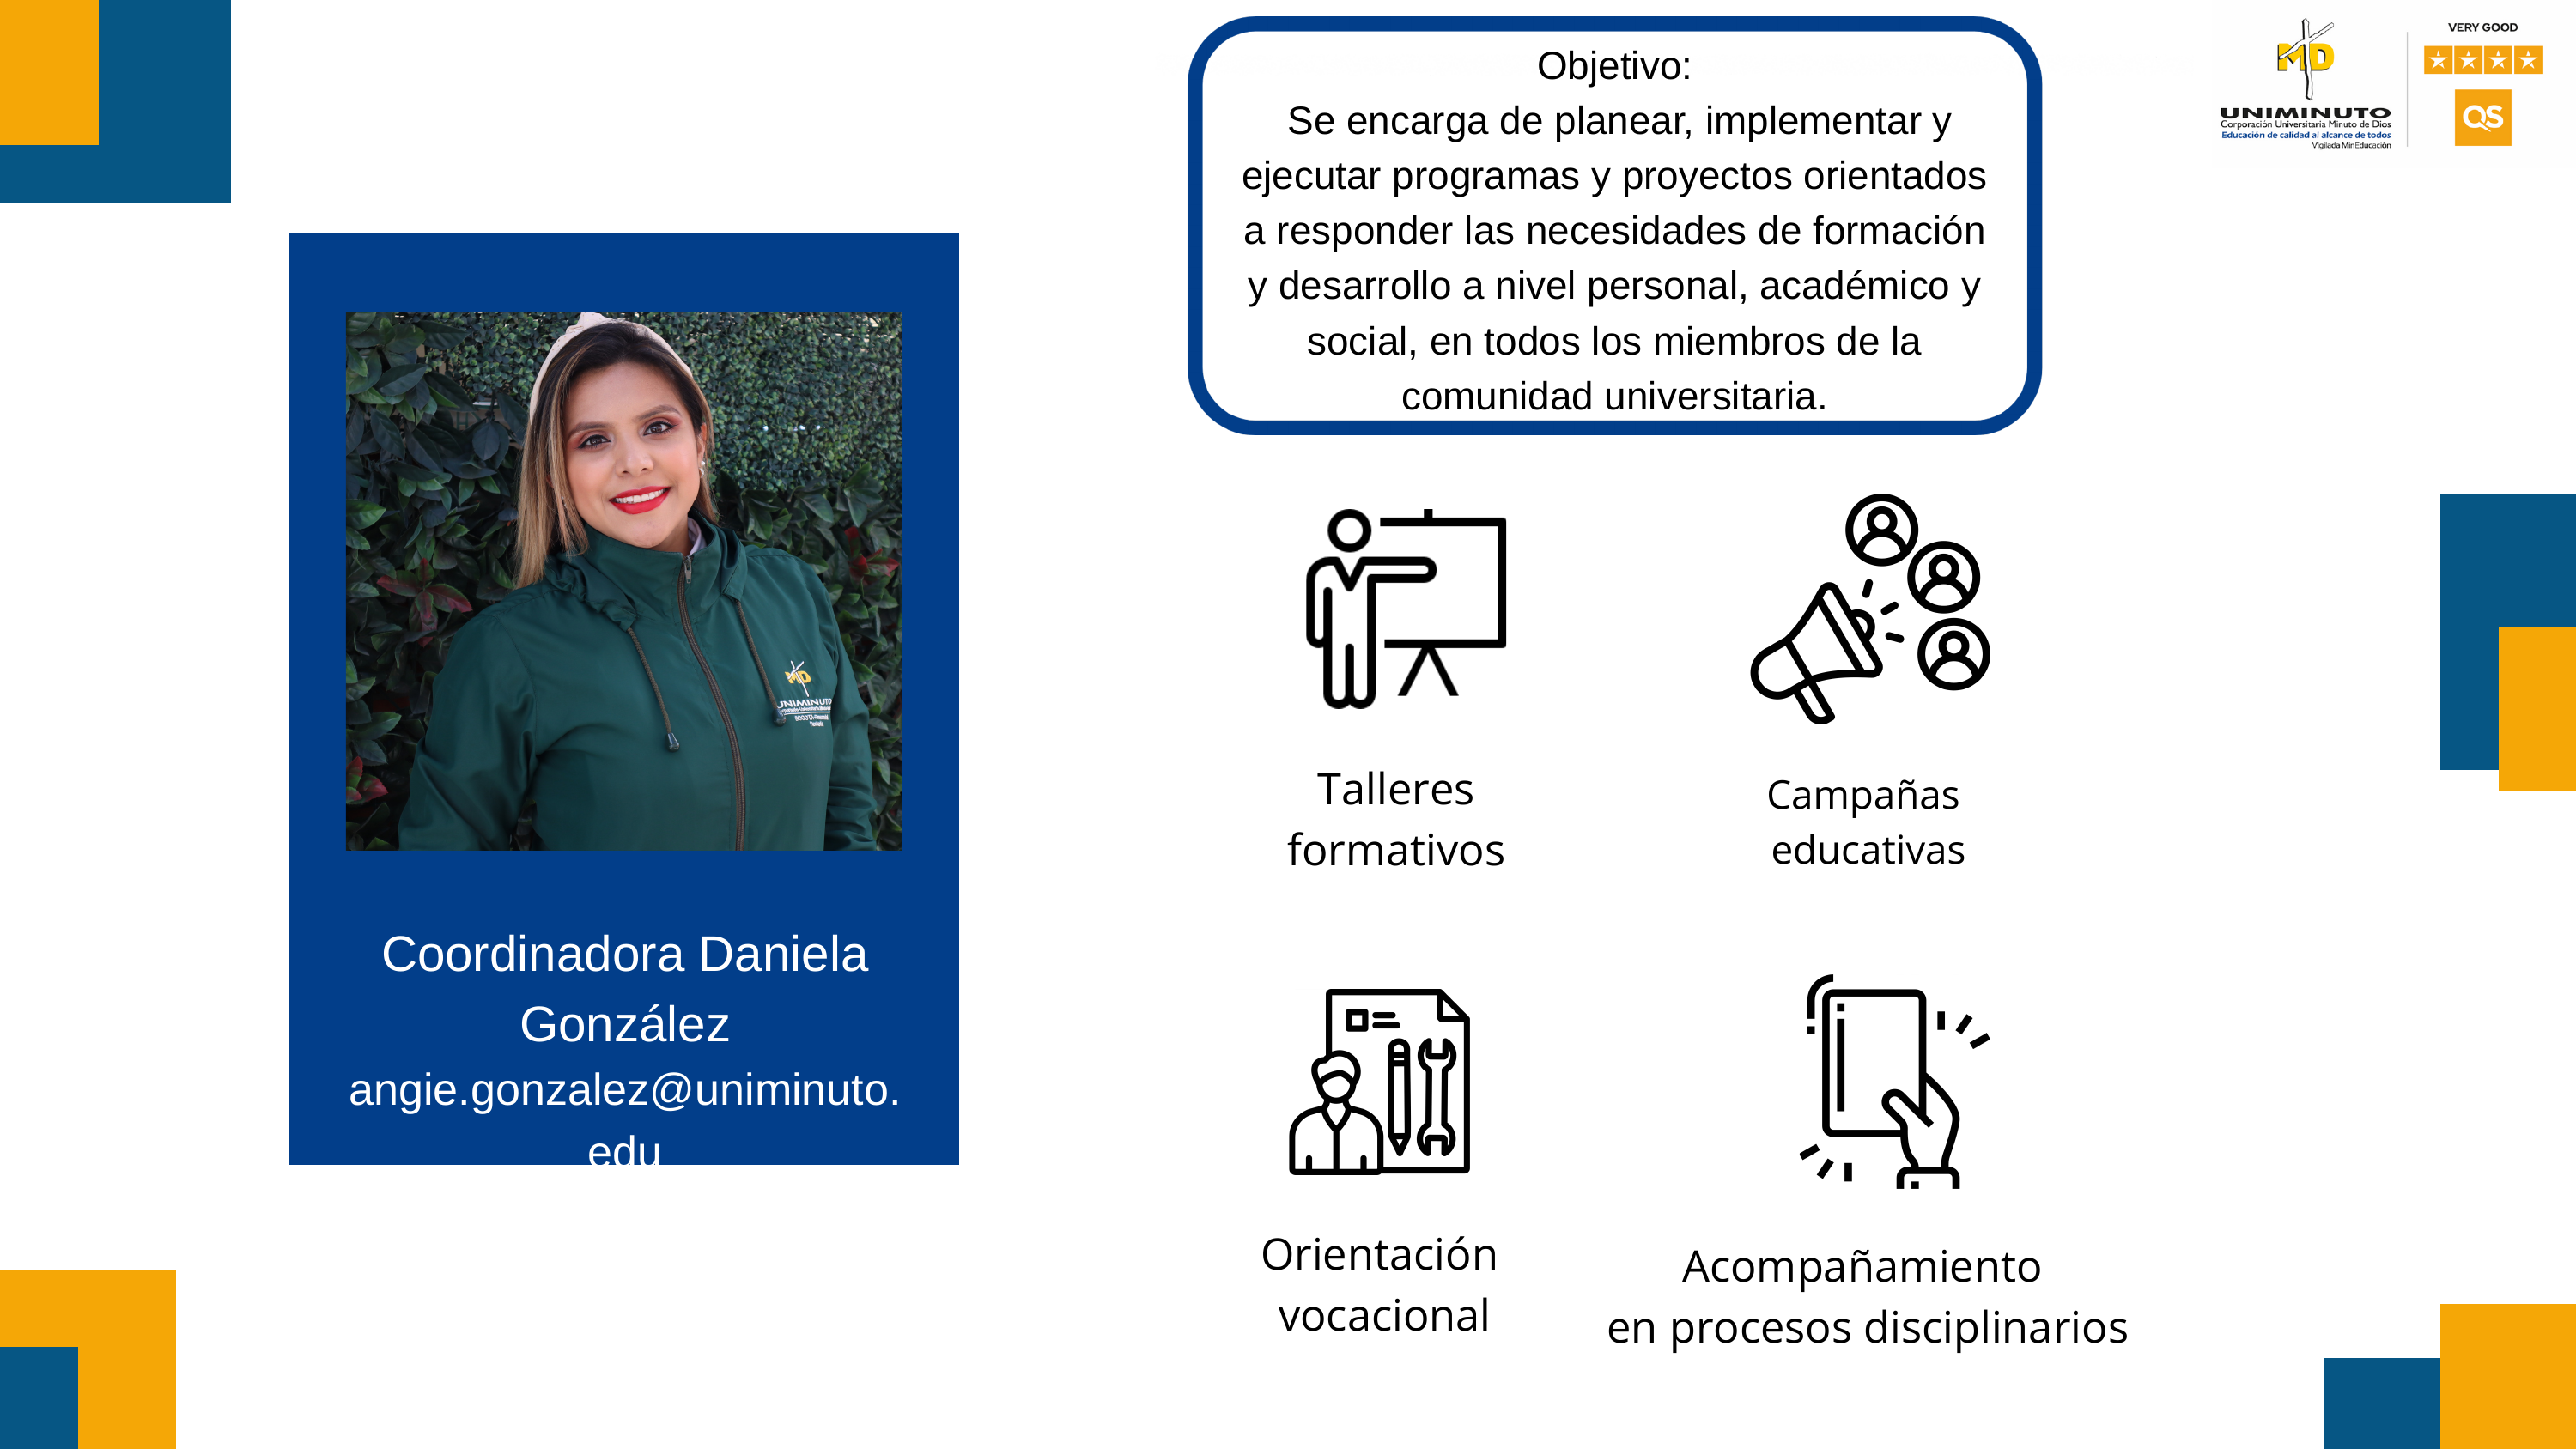

Objetivo:
 Se encarga de planear, implementar y ejecutar programas y proyectos orientados a responder las necesidades de formación y desarrollo a nivel personal, académico y social, en todos los miembros de la comunidad universitaria.

Coordinadora Daniela González
angie.gonzalez@uniminuto.edu

Talleres
formativos
Campañas
educativas

Orientación
 vocacional
Acompañamiento
en procesos disciplinarios